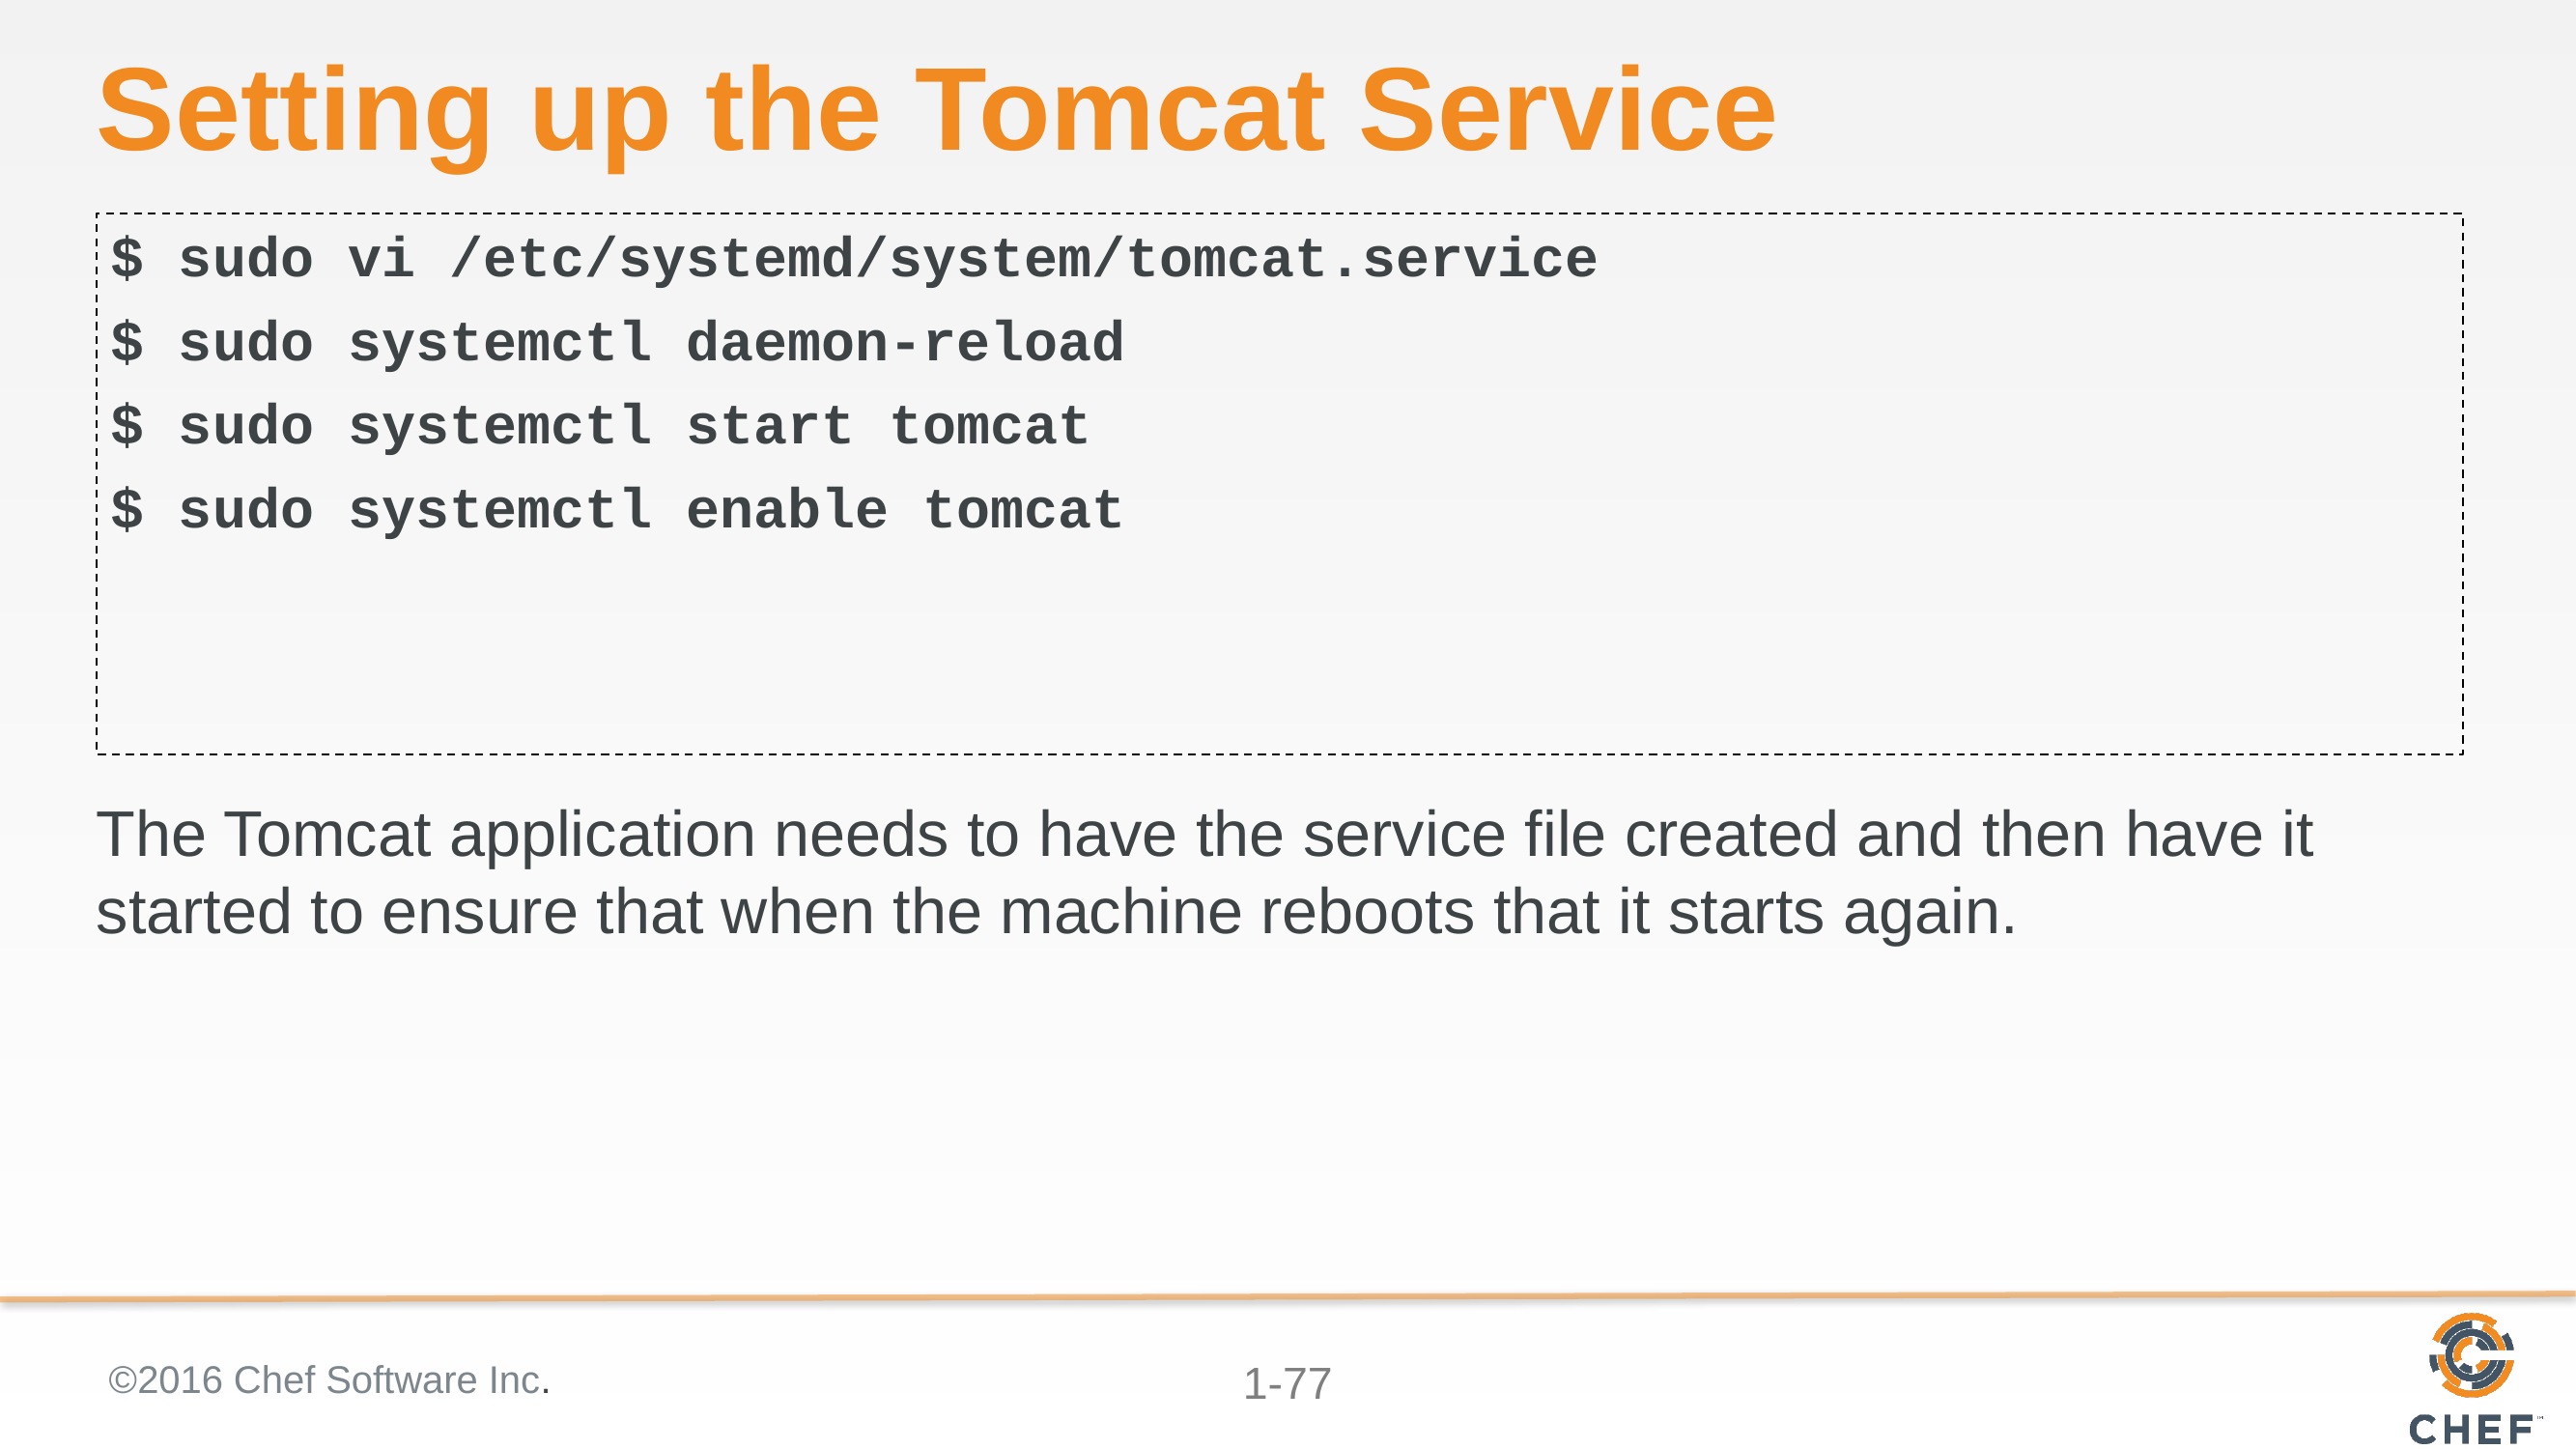

# Setting up the Tomcat Service
$ sudo vi /etc/systemd/system/tomcat.service
$ sudo systemctl daemon-reload
$ sudo systemctl start tomcat
$ sudo systemctl enable tomcat
The Tomcat application needs to have the service file created and then have it started to ensure that when the machine reboots that it starts again.